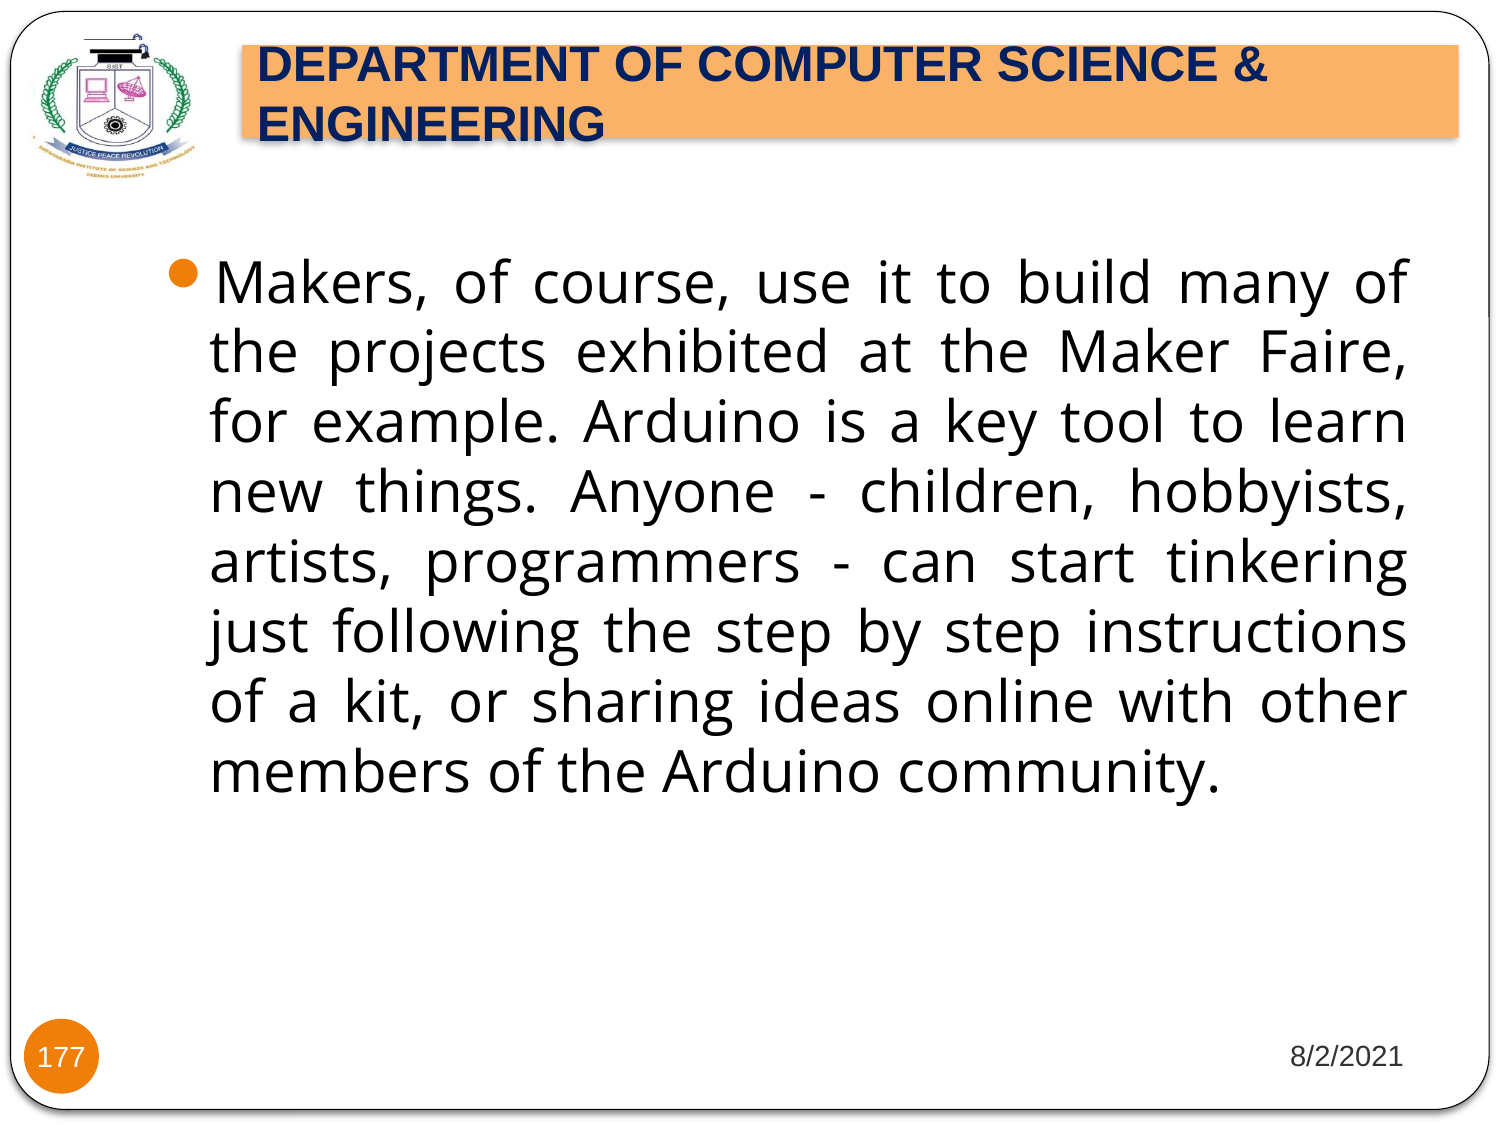

Makers, of course, use it to build many of the projects exhibited at the Maker Faire, for example. Arduino is a key tool to learn new things. Anyone - children, hobbyists, artists, programmers - can start tinkering just following the step by step instructions of a kit, or sharing ideas online with other members of the Arduino community.

8/2/2021
177